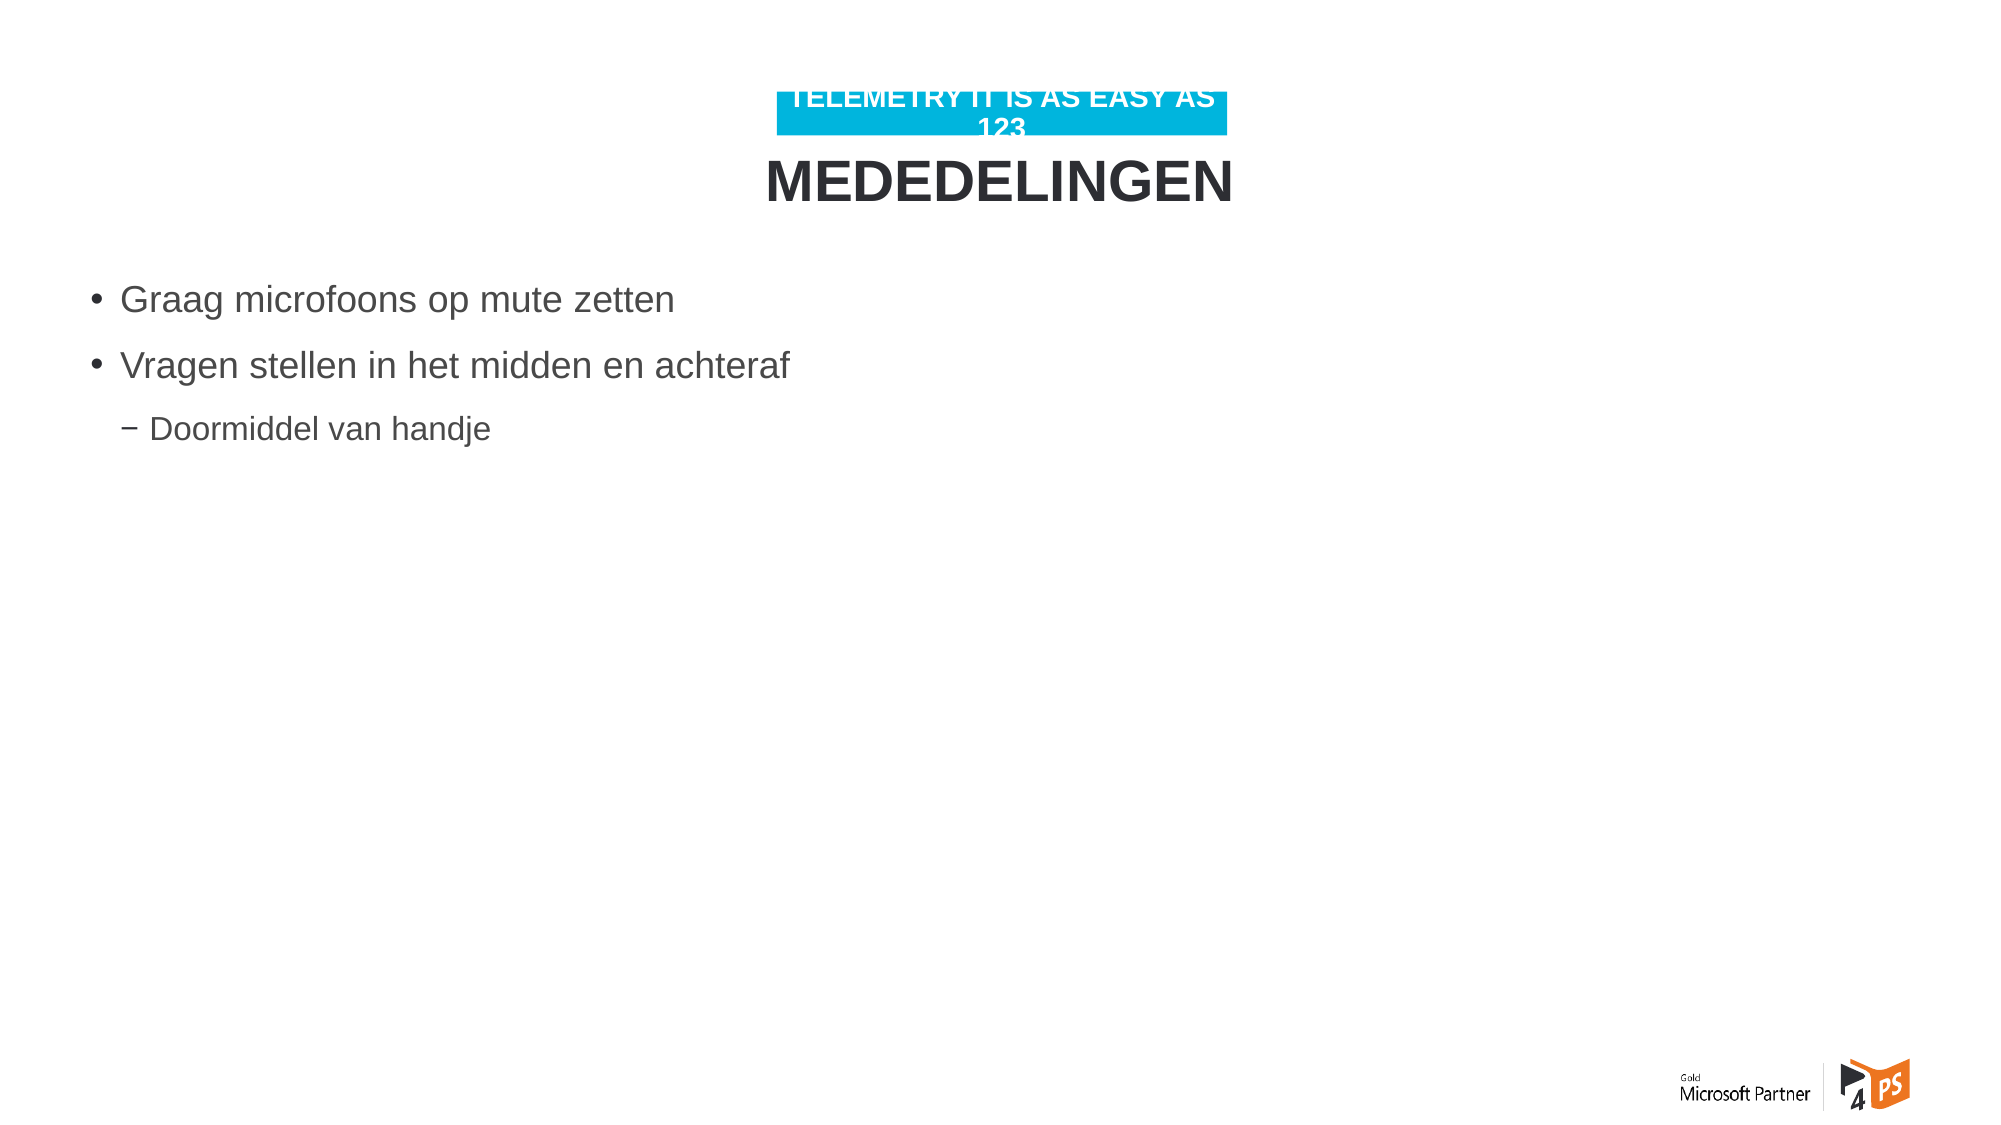

Telemetry it is as easy as 123
# Mededelingen
Graag microfoons op mute zetten
Vragen stellen in het midden en achteraf
Doormiddel van handje